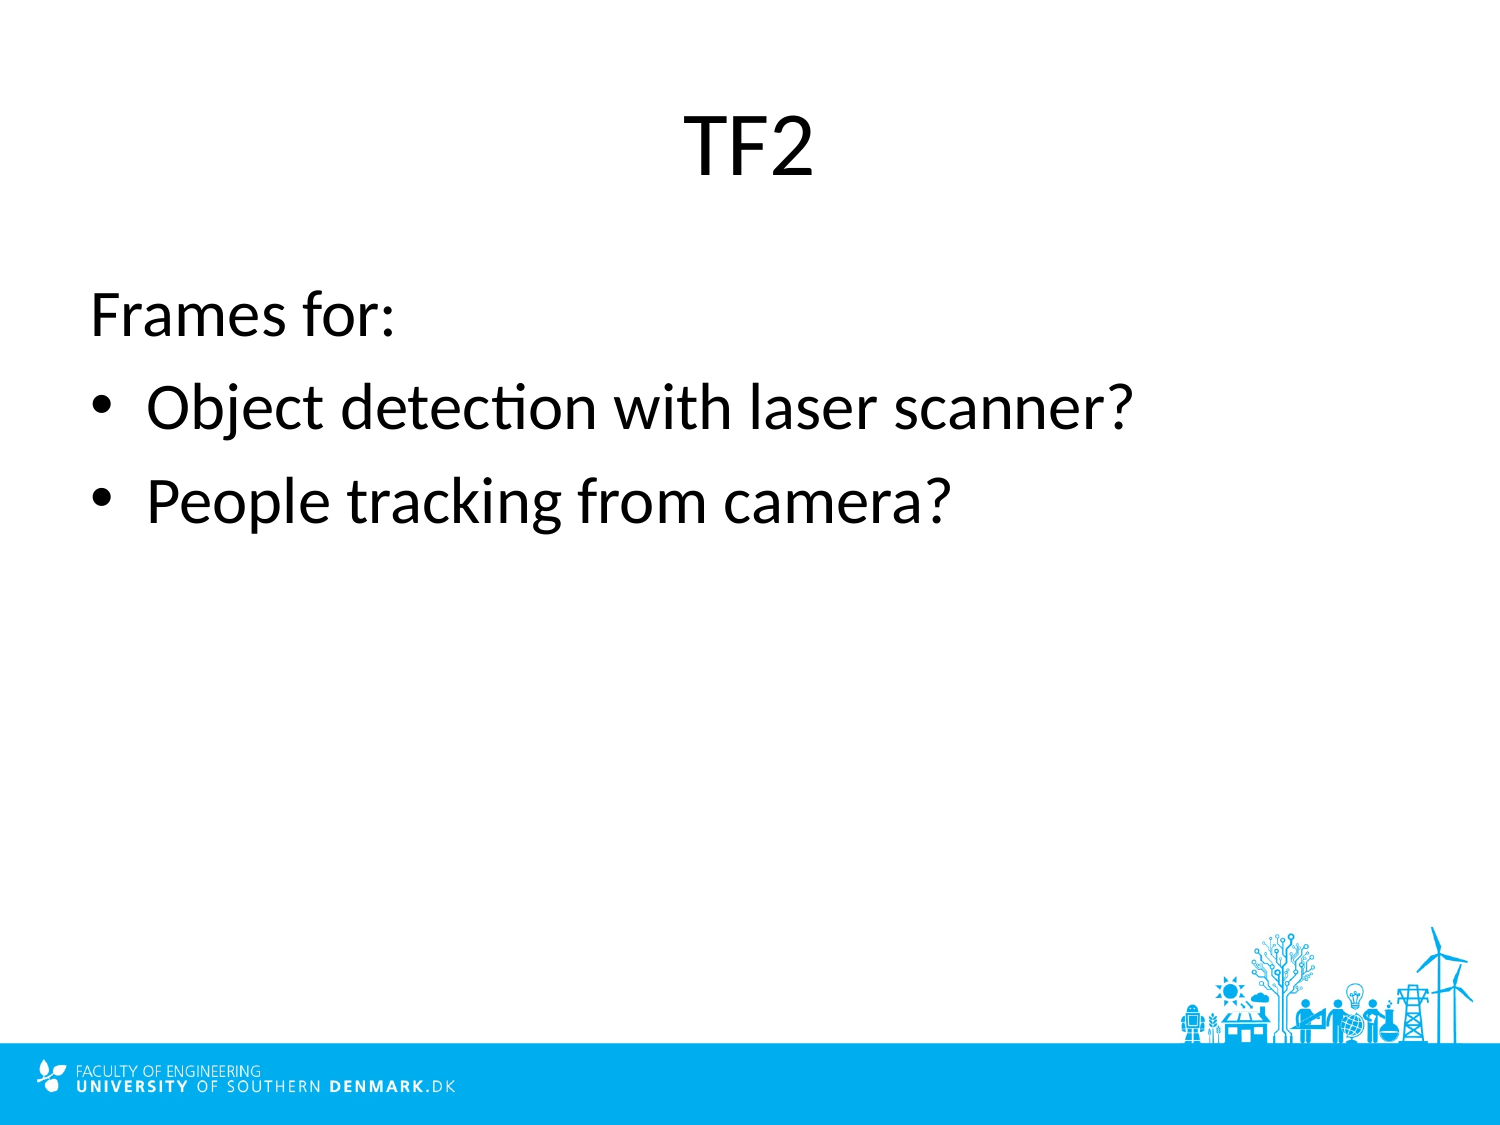

# TF2
Frames for:
Object detection with laser scanner?
People tracking from camera?